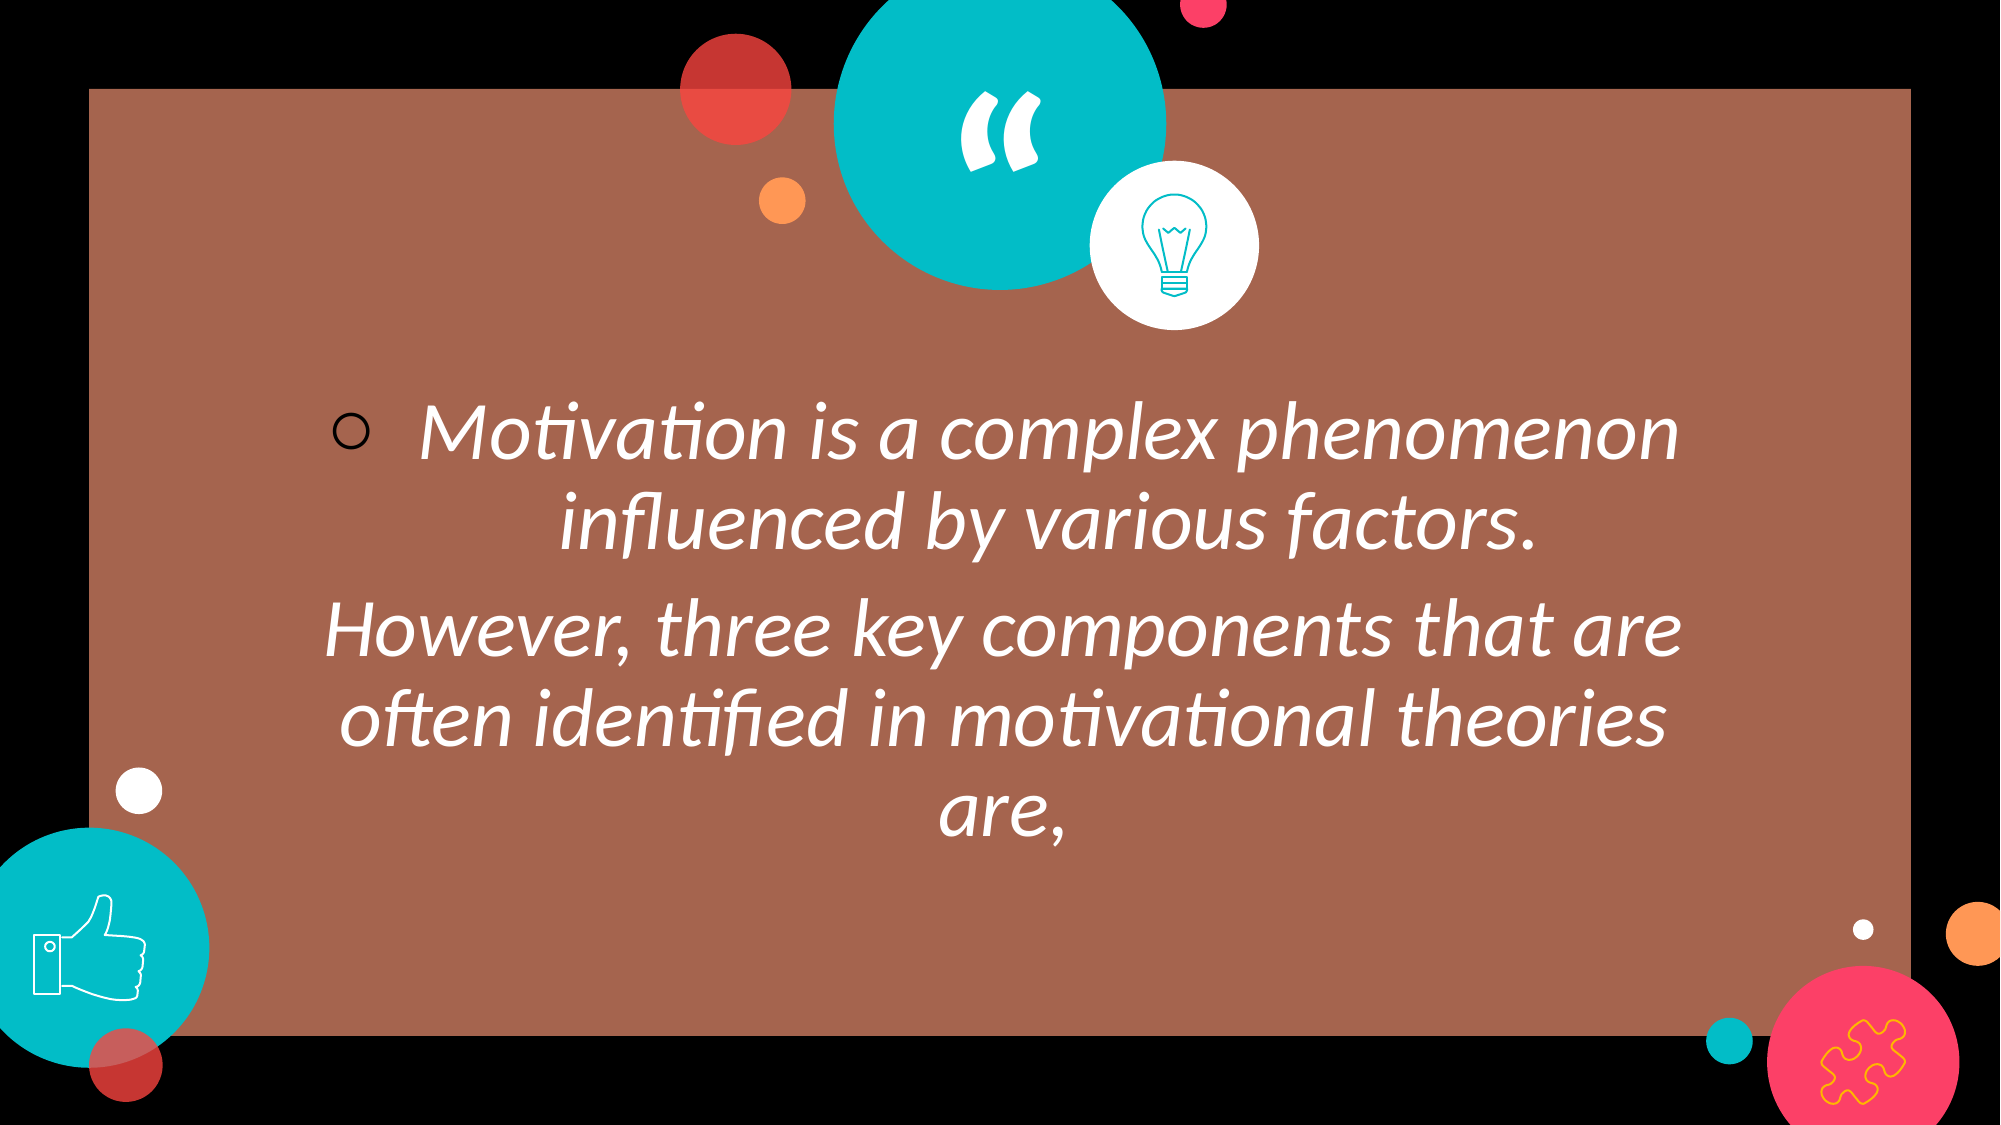

Motivation is a complex phenomenon influenced by various factors.
However, three key components that are often identified in motivational theories are,